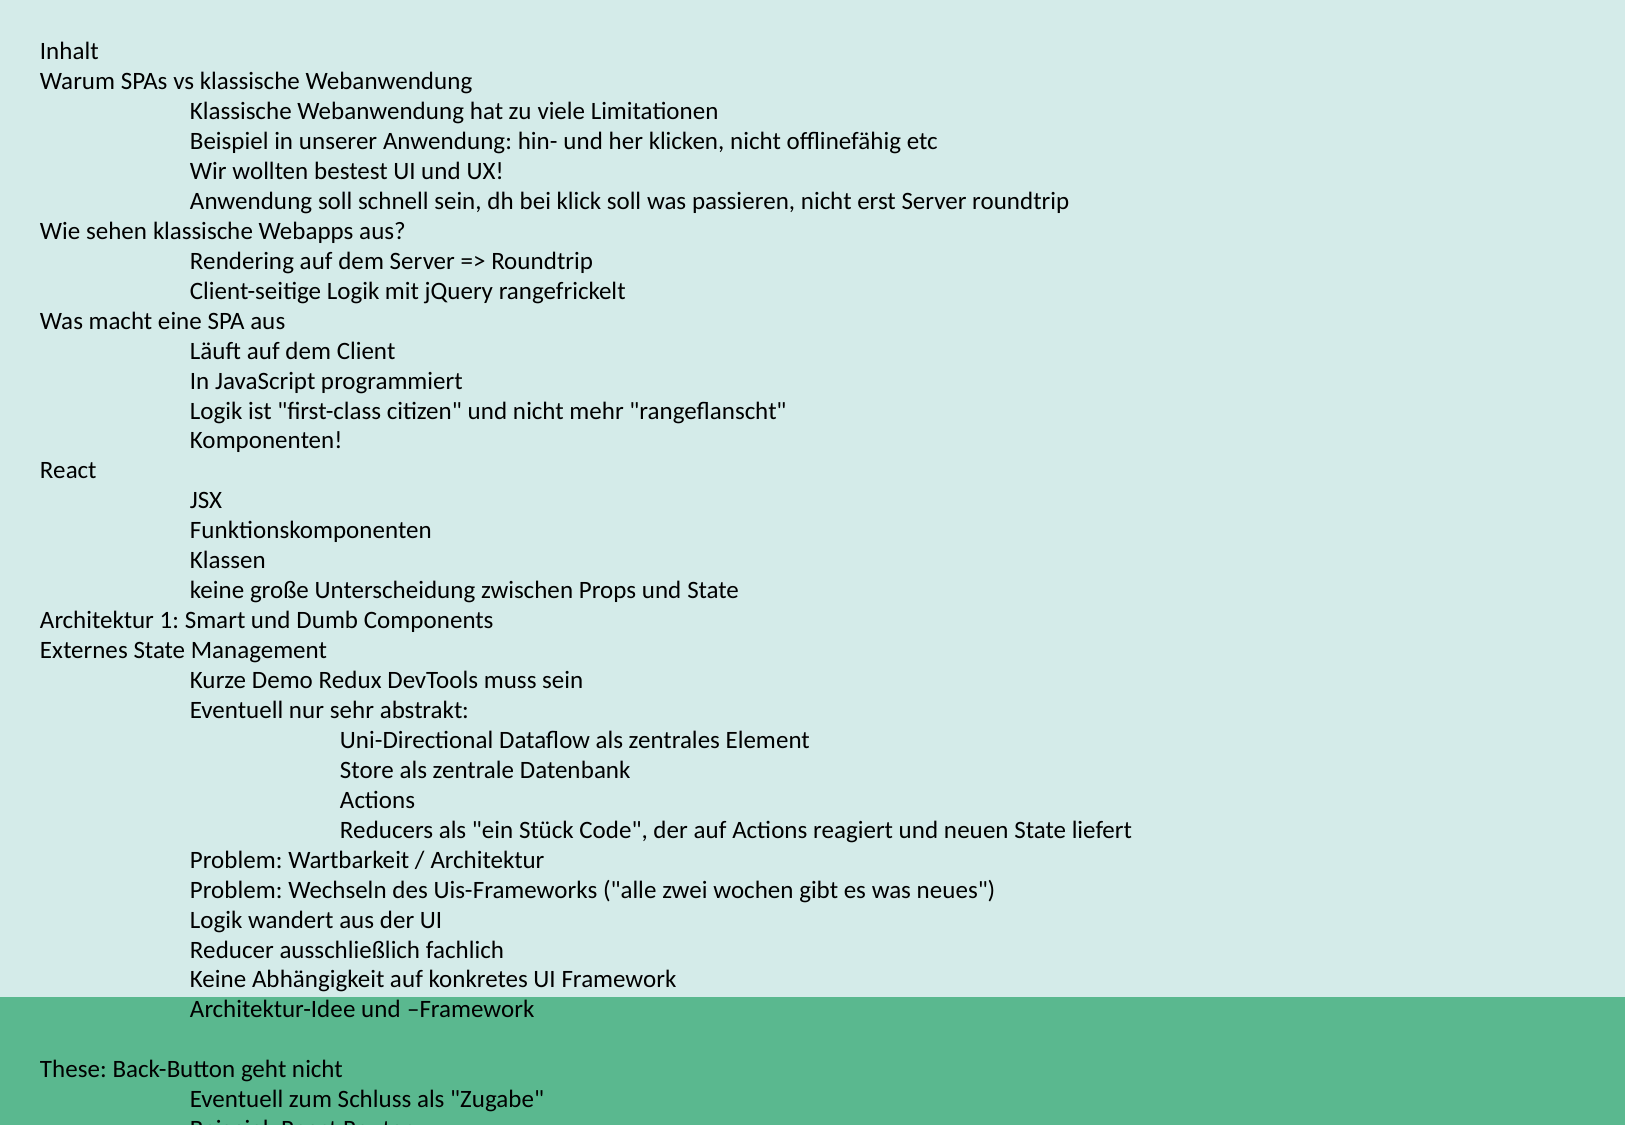

Inhalt
Warum SPAs vs klassische Webanwendung
	Klassische Webanwendung hat zu viele Limitationen
	Beispiel in unserer Anwendung: hin- und her klicken, nicht offlinefähig etc
	Wir wollten bestest UI und UX!
	Anwendung soll schnell sein, dh bei klick soll was passieren, nicht erst Server roundtrip
Wie sehen klassische Webapps aus?
	Rendering auf dem Server => Roundtrip
	Client-seitige Logik mit jQuery rangefrickelt
Was macht eine SPA aus
	Läuft auf dem Client
	In JavaScript programmiert
	Logik ist "first-class citizen" und nicht mehr "rangeflanscht"
	Komponenten!
React
	JSX
	Funktionskomponenten
	Klassen
	keine große Unterscheidung zwischen Props und State
Architektur 1: Smart und Dumb Components
Externes State Management
	Kurze Demo Redux DevTools muss sein
	Eventuell nur sehr abstrakt:
		Uni-Directional Dataflow als zentrales Element
		Store als zentrale Datenbank
		Actions
		Reducers als "ein Stück Code", der auf Actions reagiert und neuen State liefert
	Problem: Wartbarkeit / Architektur
	Problem: Wechseln des Uis-Frameworks ("alle zwei wochen gibt es was neues")
	Logik wandert aus der UI
	Reducer ausschließlich fachlich
	Keine Abhängigkeit auf konkretes UI Framework
	Architektur-Idee und –Framework

These: Back-Button geht nicht
	Eventuell zum Schluss als "Zugabe"
	Beispiel: React Router
Modularisierung (Streichkandidat)
	diverse Strategien
PAUSE
Problem: Wartbarkeit, Langlebigkeit
	Java/C# Entwickler sind Typen gewohnt
	TypeScript (Live Coding)
Problem: Testbarkeit (Streichkandidat)
	Testen ohne Browser, geht das überhaupt?
	Jest

Teil 1: 45 Minuten
Teil 2: 25 Minuten

3 SPA Beispiele:

?
Spotify
Figma
#